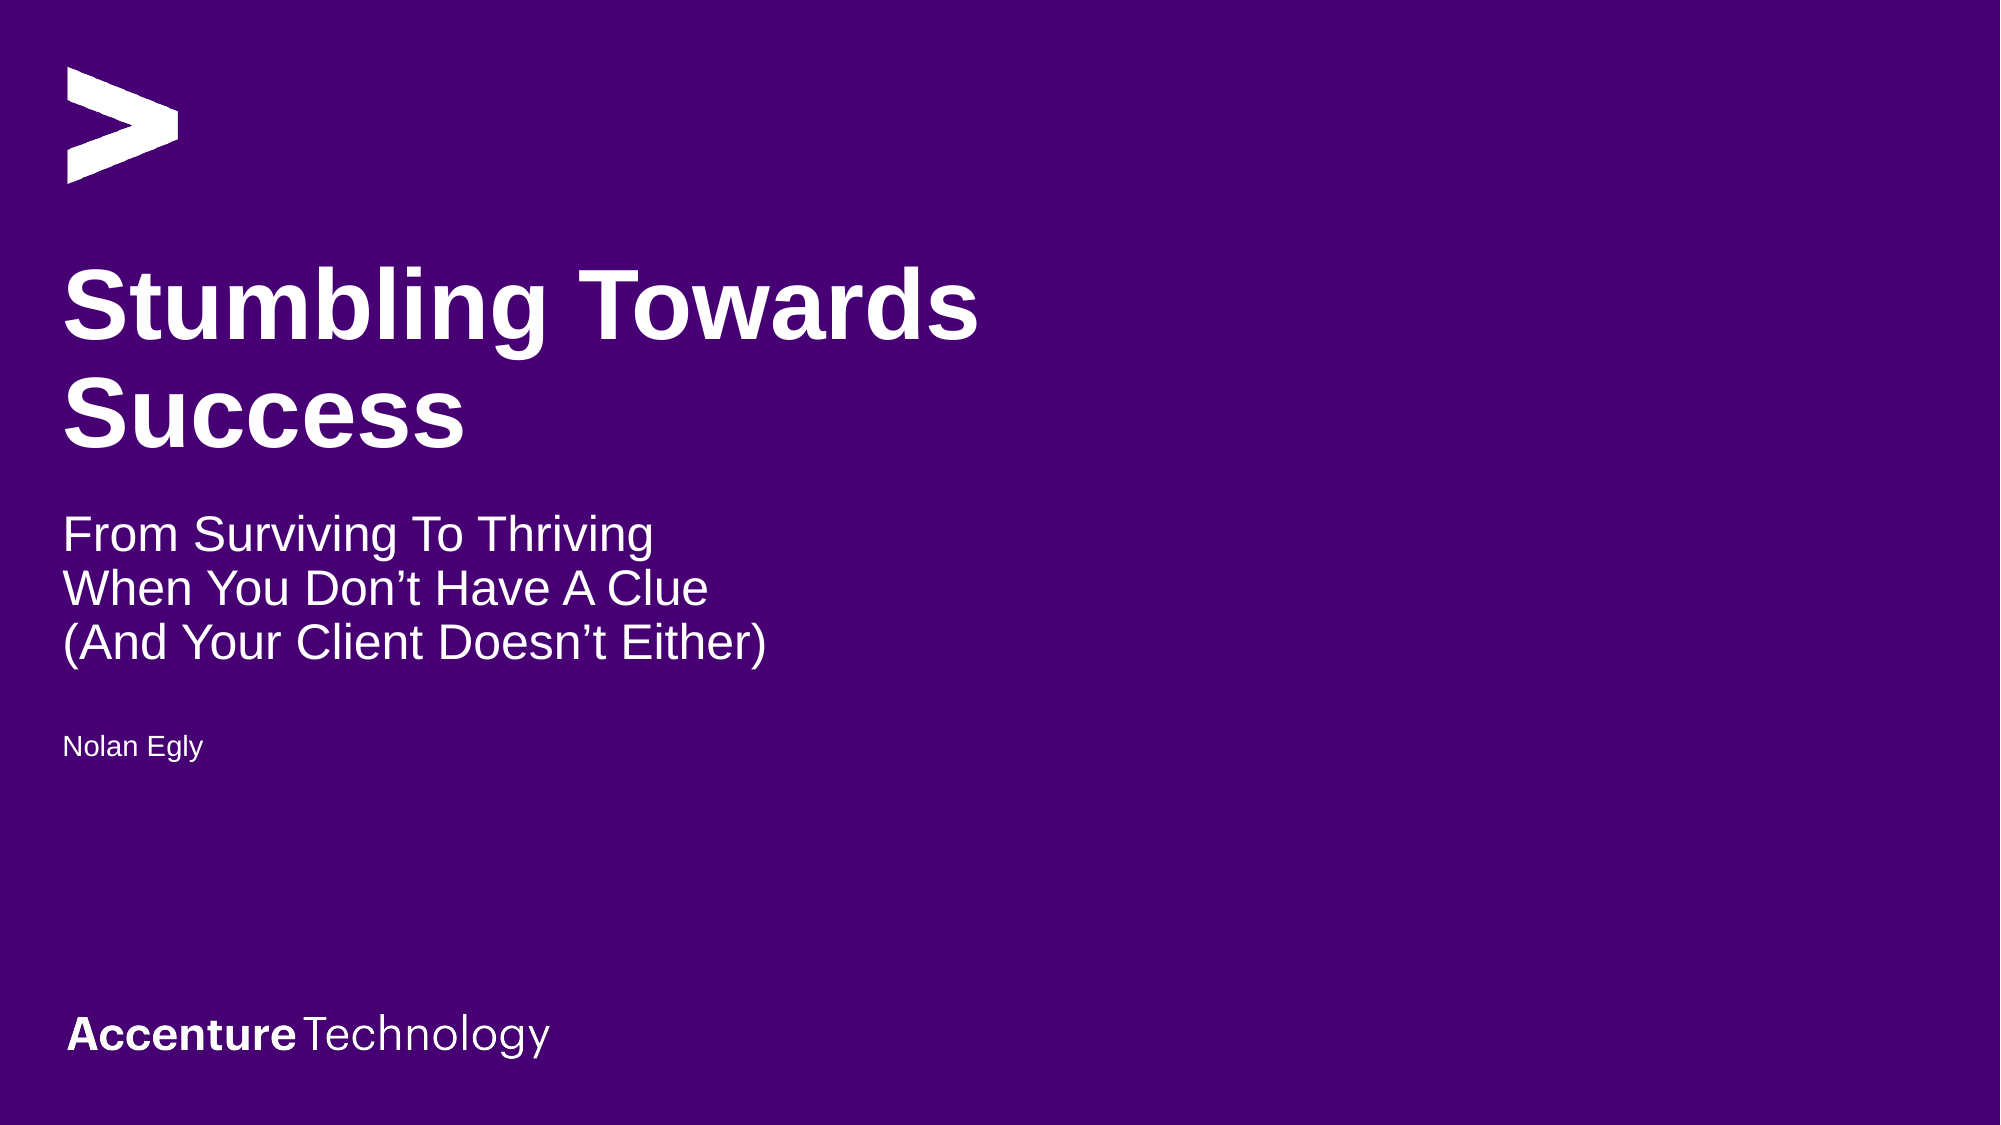

# Stumbling Towards Success
From Surviving To Thriving When You Don’t Have A Clue (And Your Client Doesn’t Either)
Nolan Egly